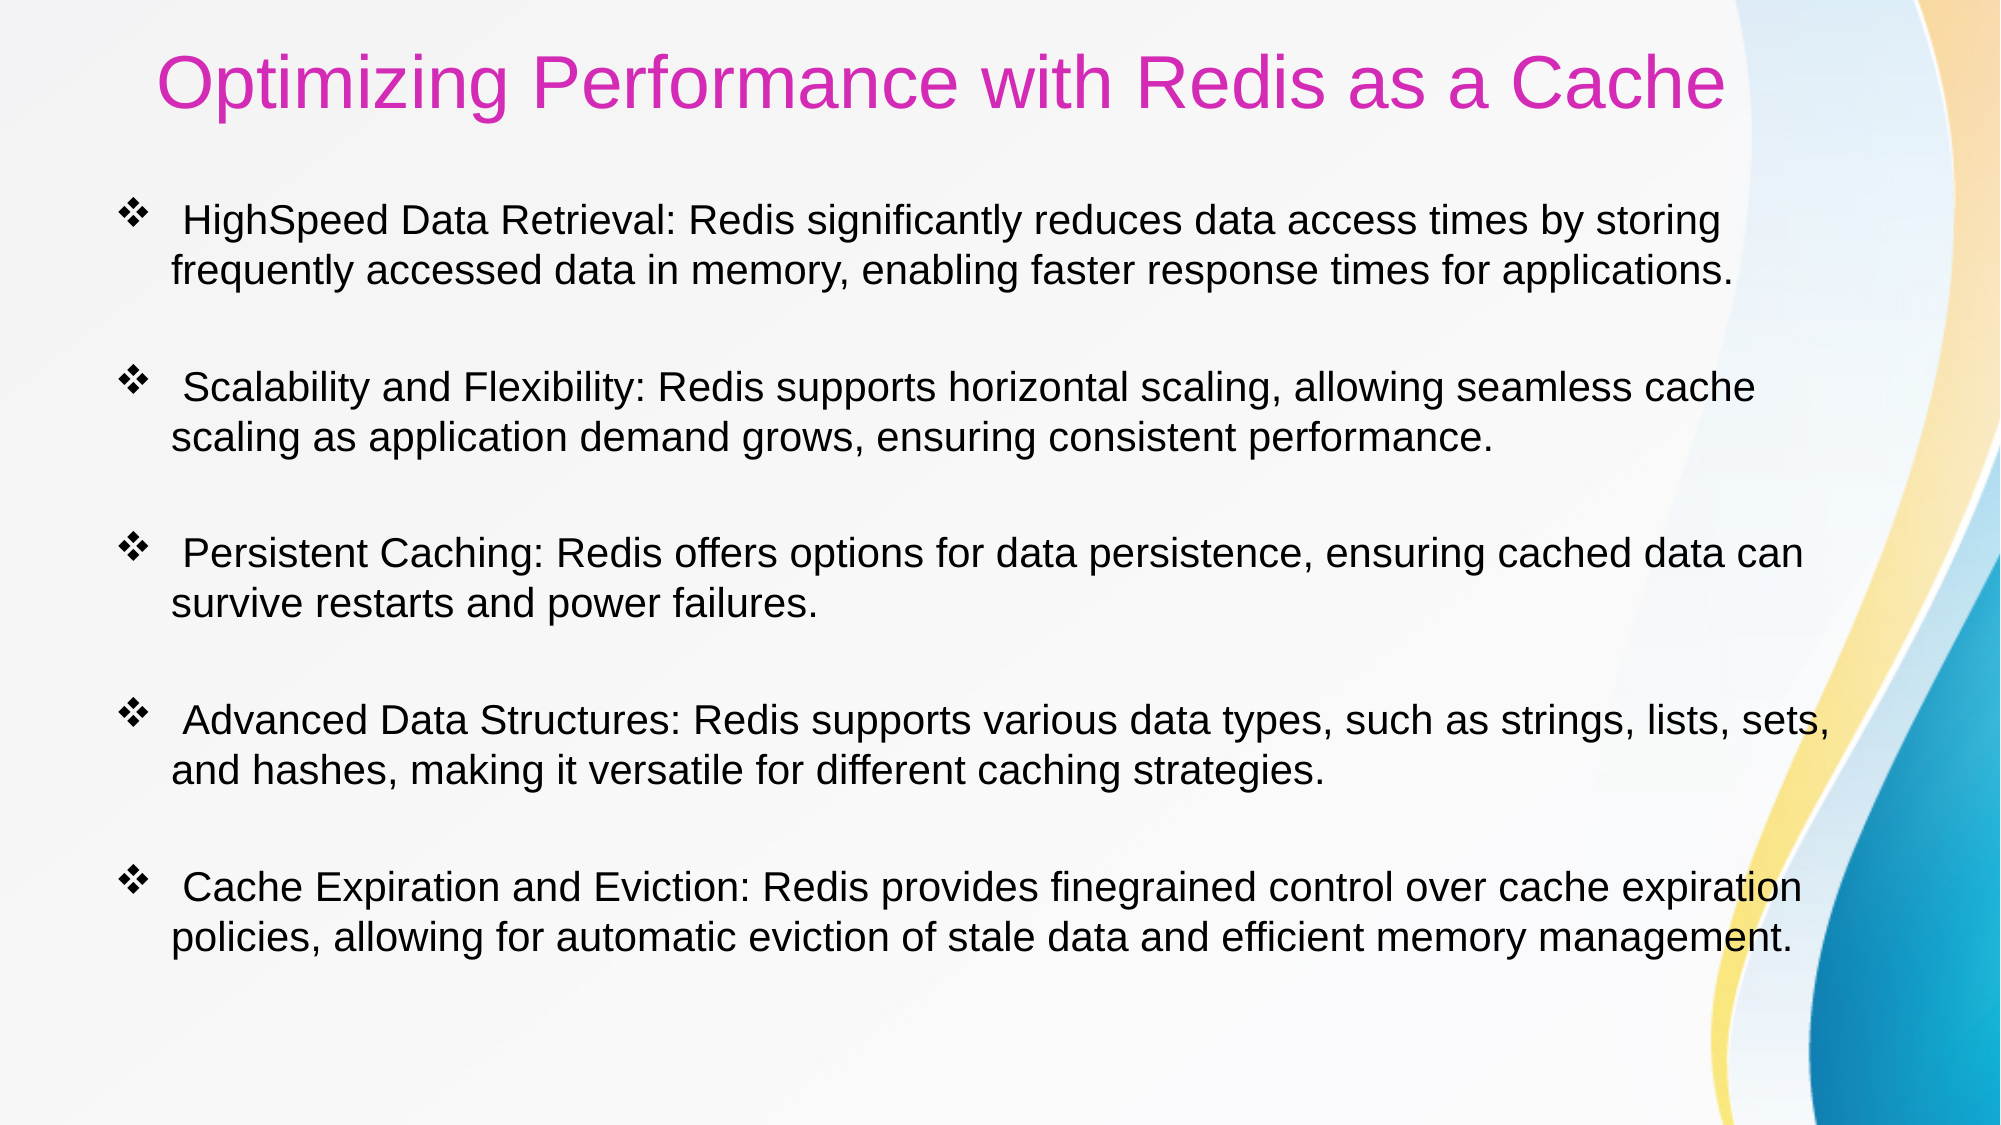

# Optimizing Performance with Redis as a Cache

 HighSpeed Data Retrieval: Redis significantly reduces data access times by storing frequently accessed data in memory, enabling faster response times for applications.

 Scalability and Flexibility: Redis supports horizontal scaling, allowing seamless cache scaling as application demand grows, ensuring consistent performance.

 Persistent Caching: Redis offers options for data persistence, ensuring cached data can survive restarts and power failures.

 Advanced Data Structures: Redis supports various data types, such as strings, lists, sets, and hashes, making it versatile for different caching strategies.

 Cache Expiration and Eviction: Redis provides finegrained control over cache expiration policies, allowing for automatic eviction of stale data and efficient memory management.